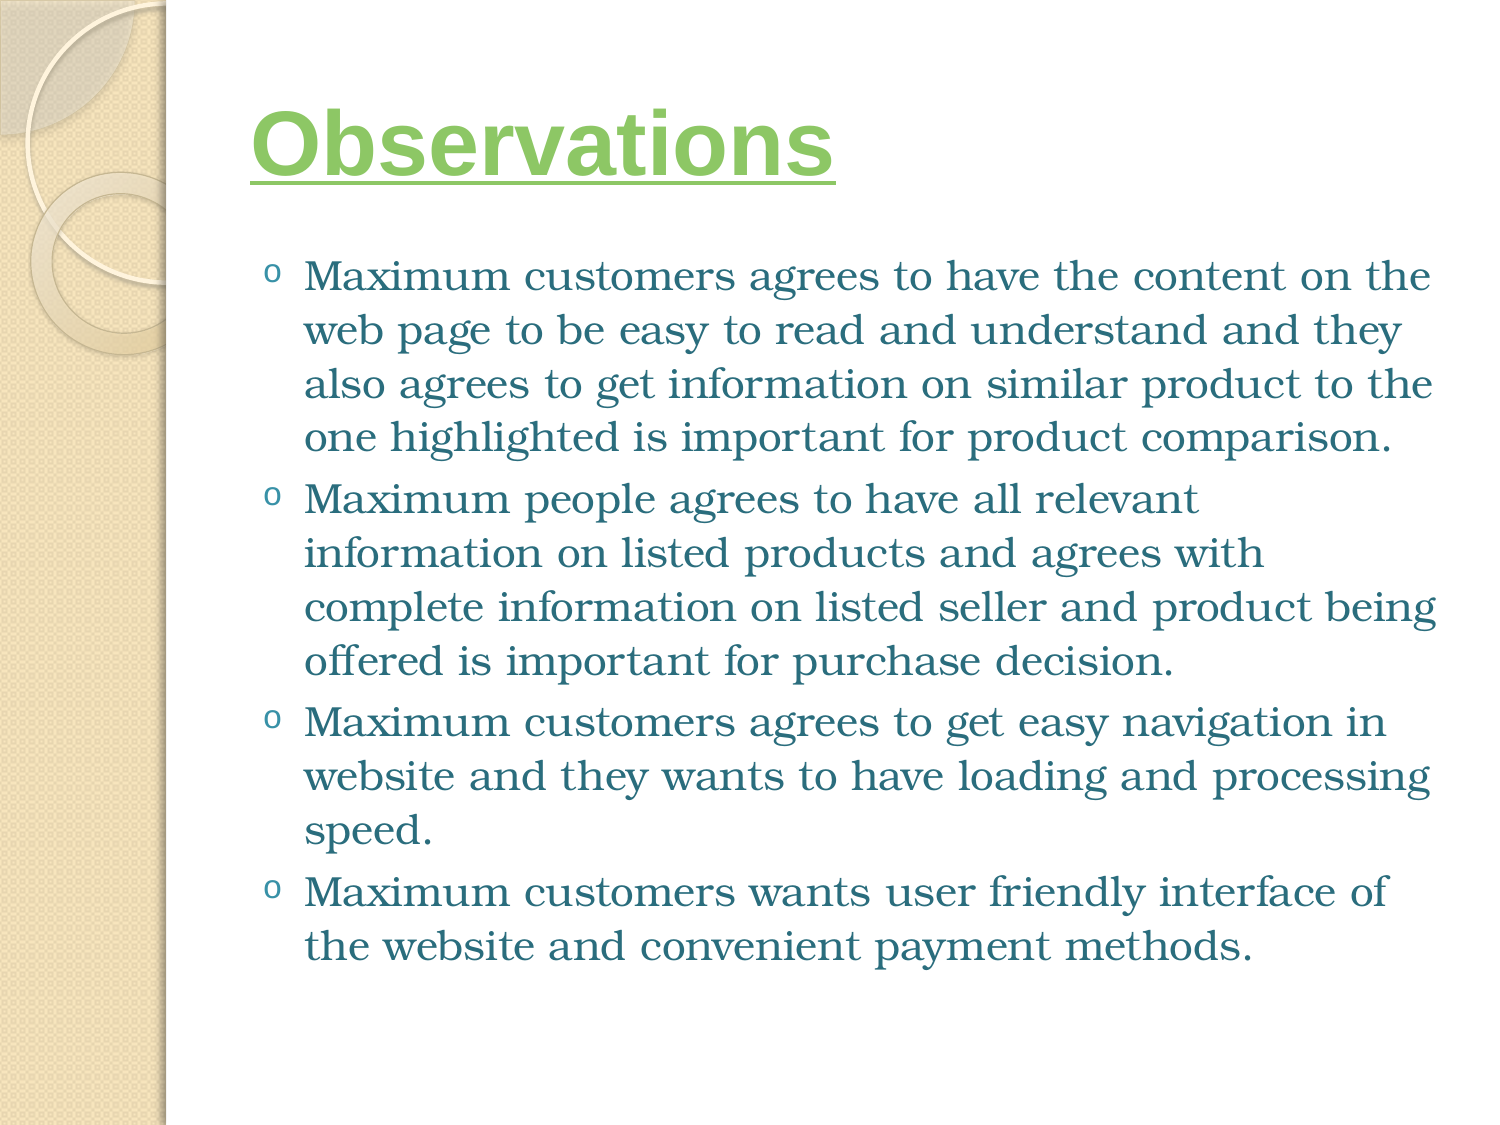

# Observations
Maximum customers agrees to have the content on the web page to be easy to read and understand and they also agrees to get information on similar product to the one highlighted is important for product comparison.
Maximum people agrees to have all relevant information on listed products and agrees with complete information on listed seller and product being offered is important for purchase decision.
Maximum customers agrees to get easy navigation in website and they wants to have loading and processing speed.
Maximum customers wants user friendly interface of the website and convenient payment methods.